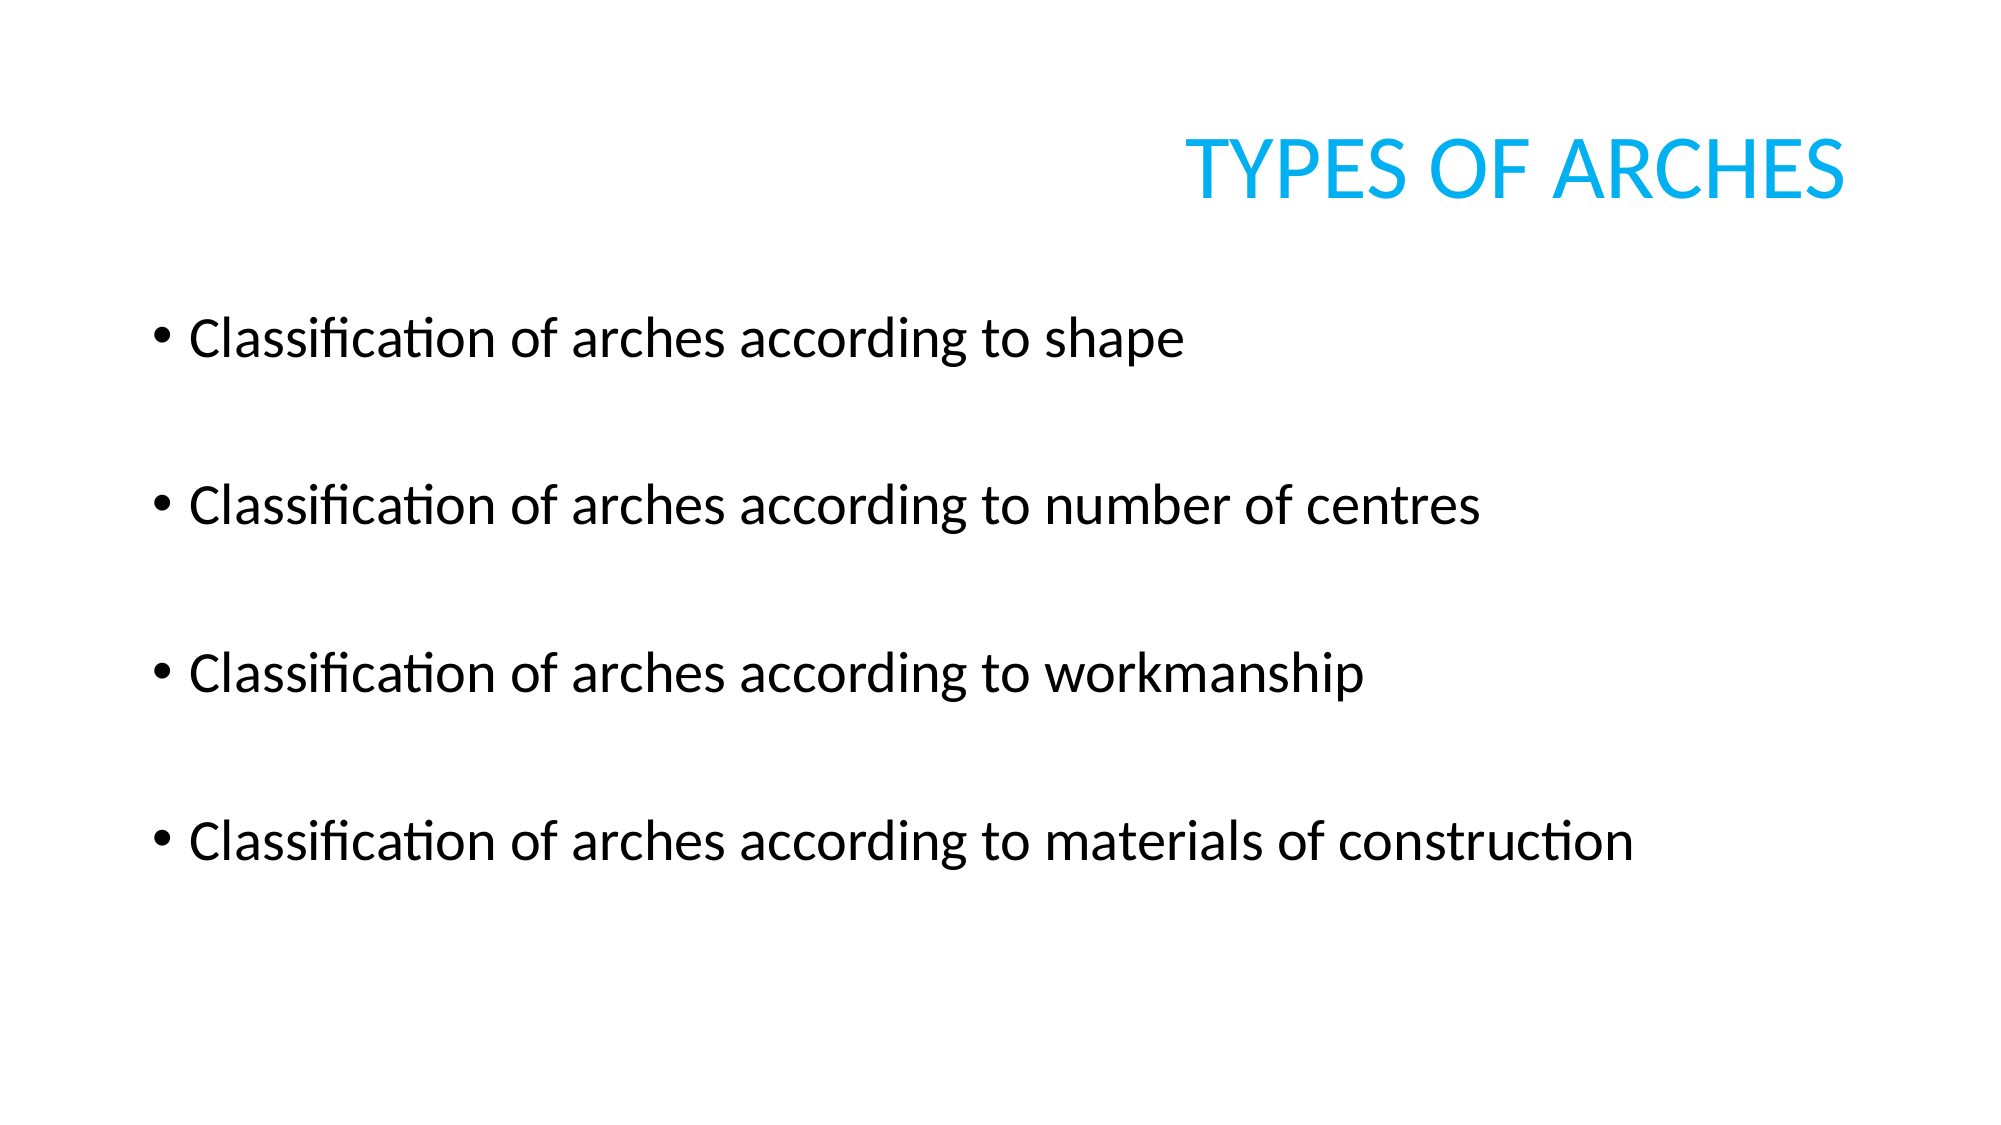

# TYPES OF ARCHES
Classification of arches according to shape

Classification of arches according to number of centres

Classification of arches according to workmanship

Classification of arches according to materials of construction